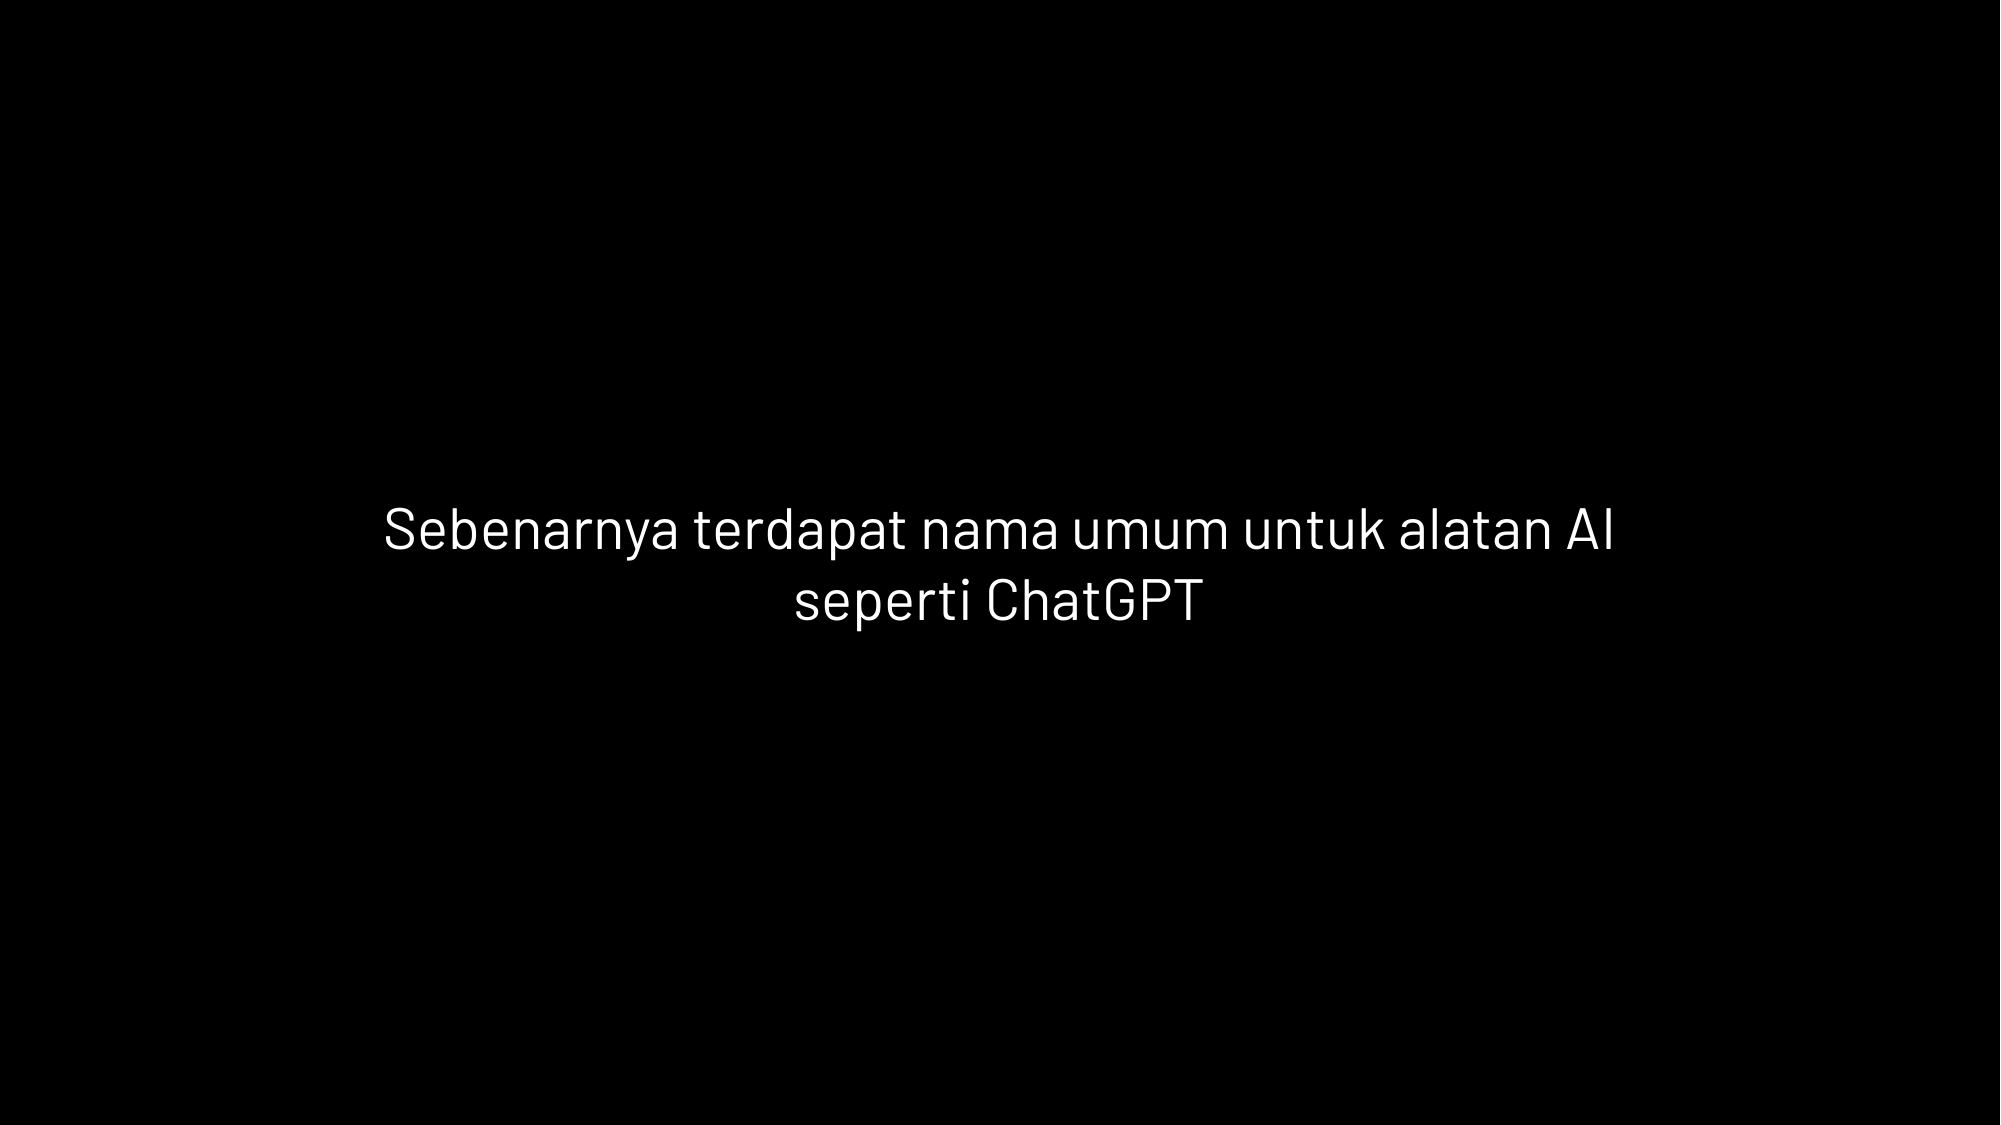

Sebenarnya terdapat nama umum untuk alatan AI seperti ChatGPT